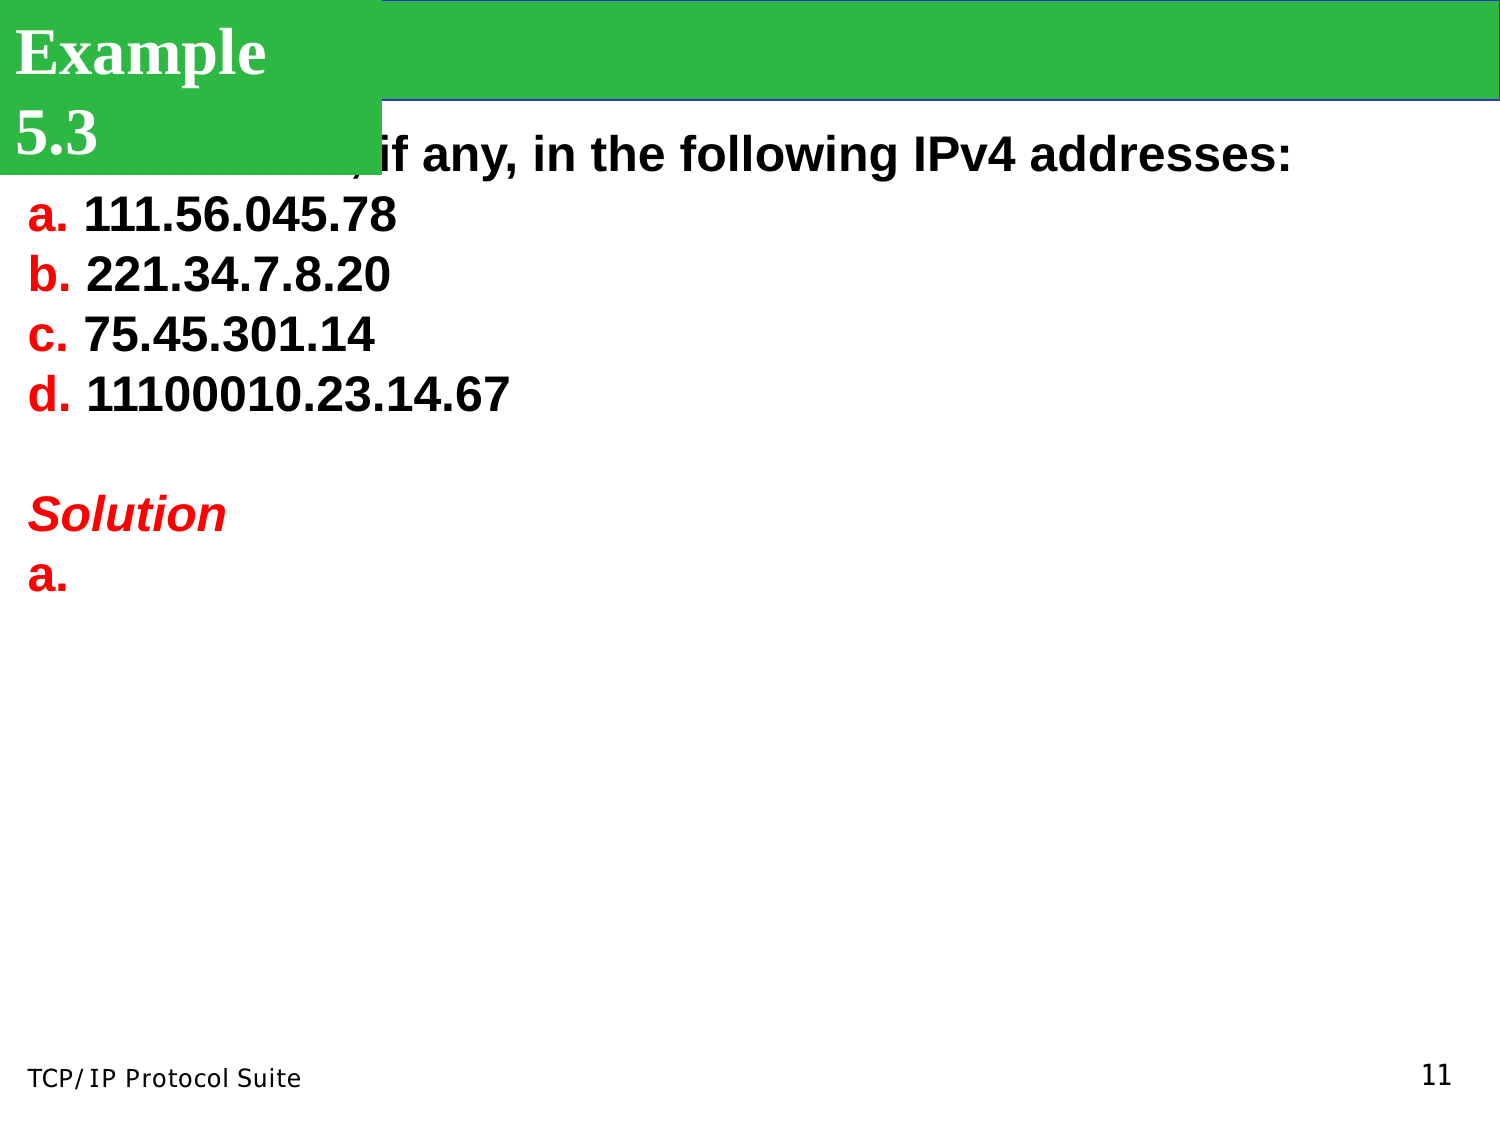

Example 5.3
Find the error, if any, in the following IPv4 addresses:
a. 111.56.045.78
b. 221.34.7.8.20
c. 75.45.301.14
d. 11100010.23.14.67

Solution
a. There should be no leading zeroes (045).
b. We may not have more than 4 bytes in an IPv4 address.
c. Each byte should be less than or equal to 255.
d.	A mixture of binary notation and dotted-decimal notation.
11
TCP/IP Protocol Suite